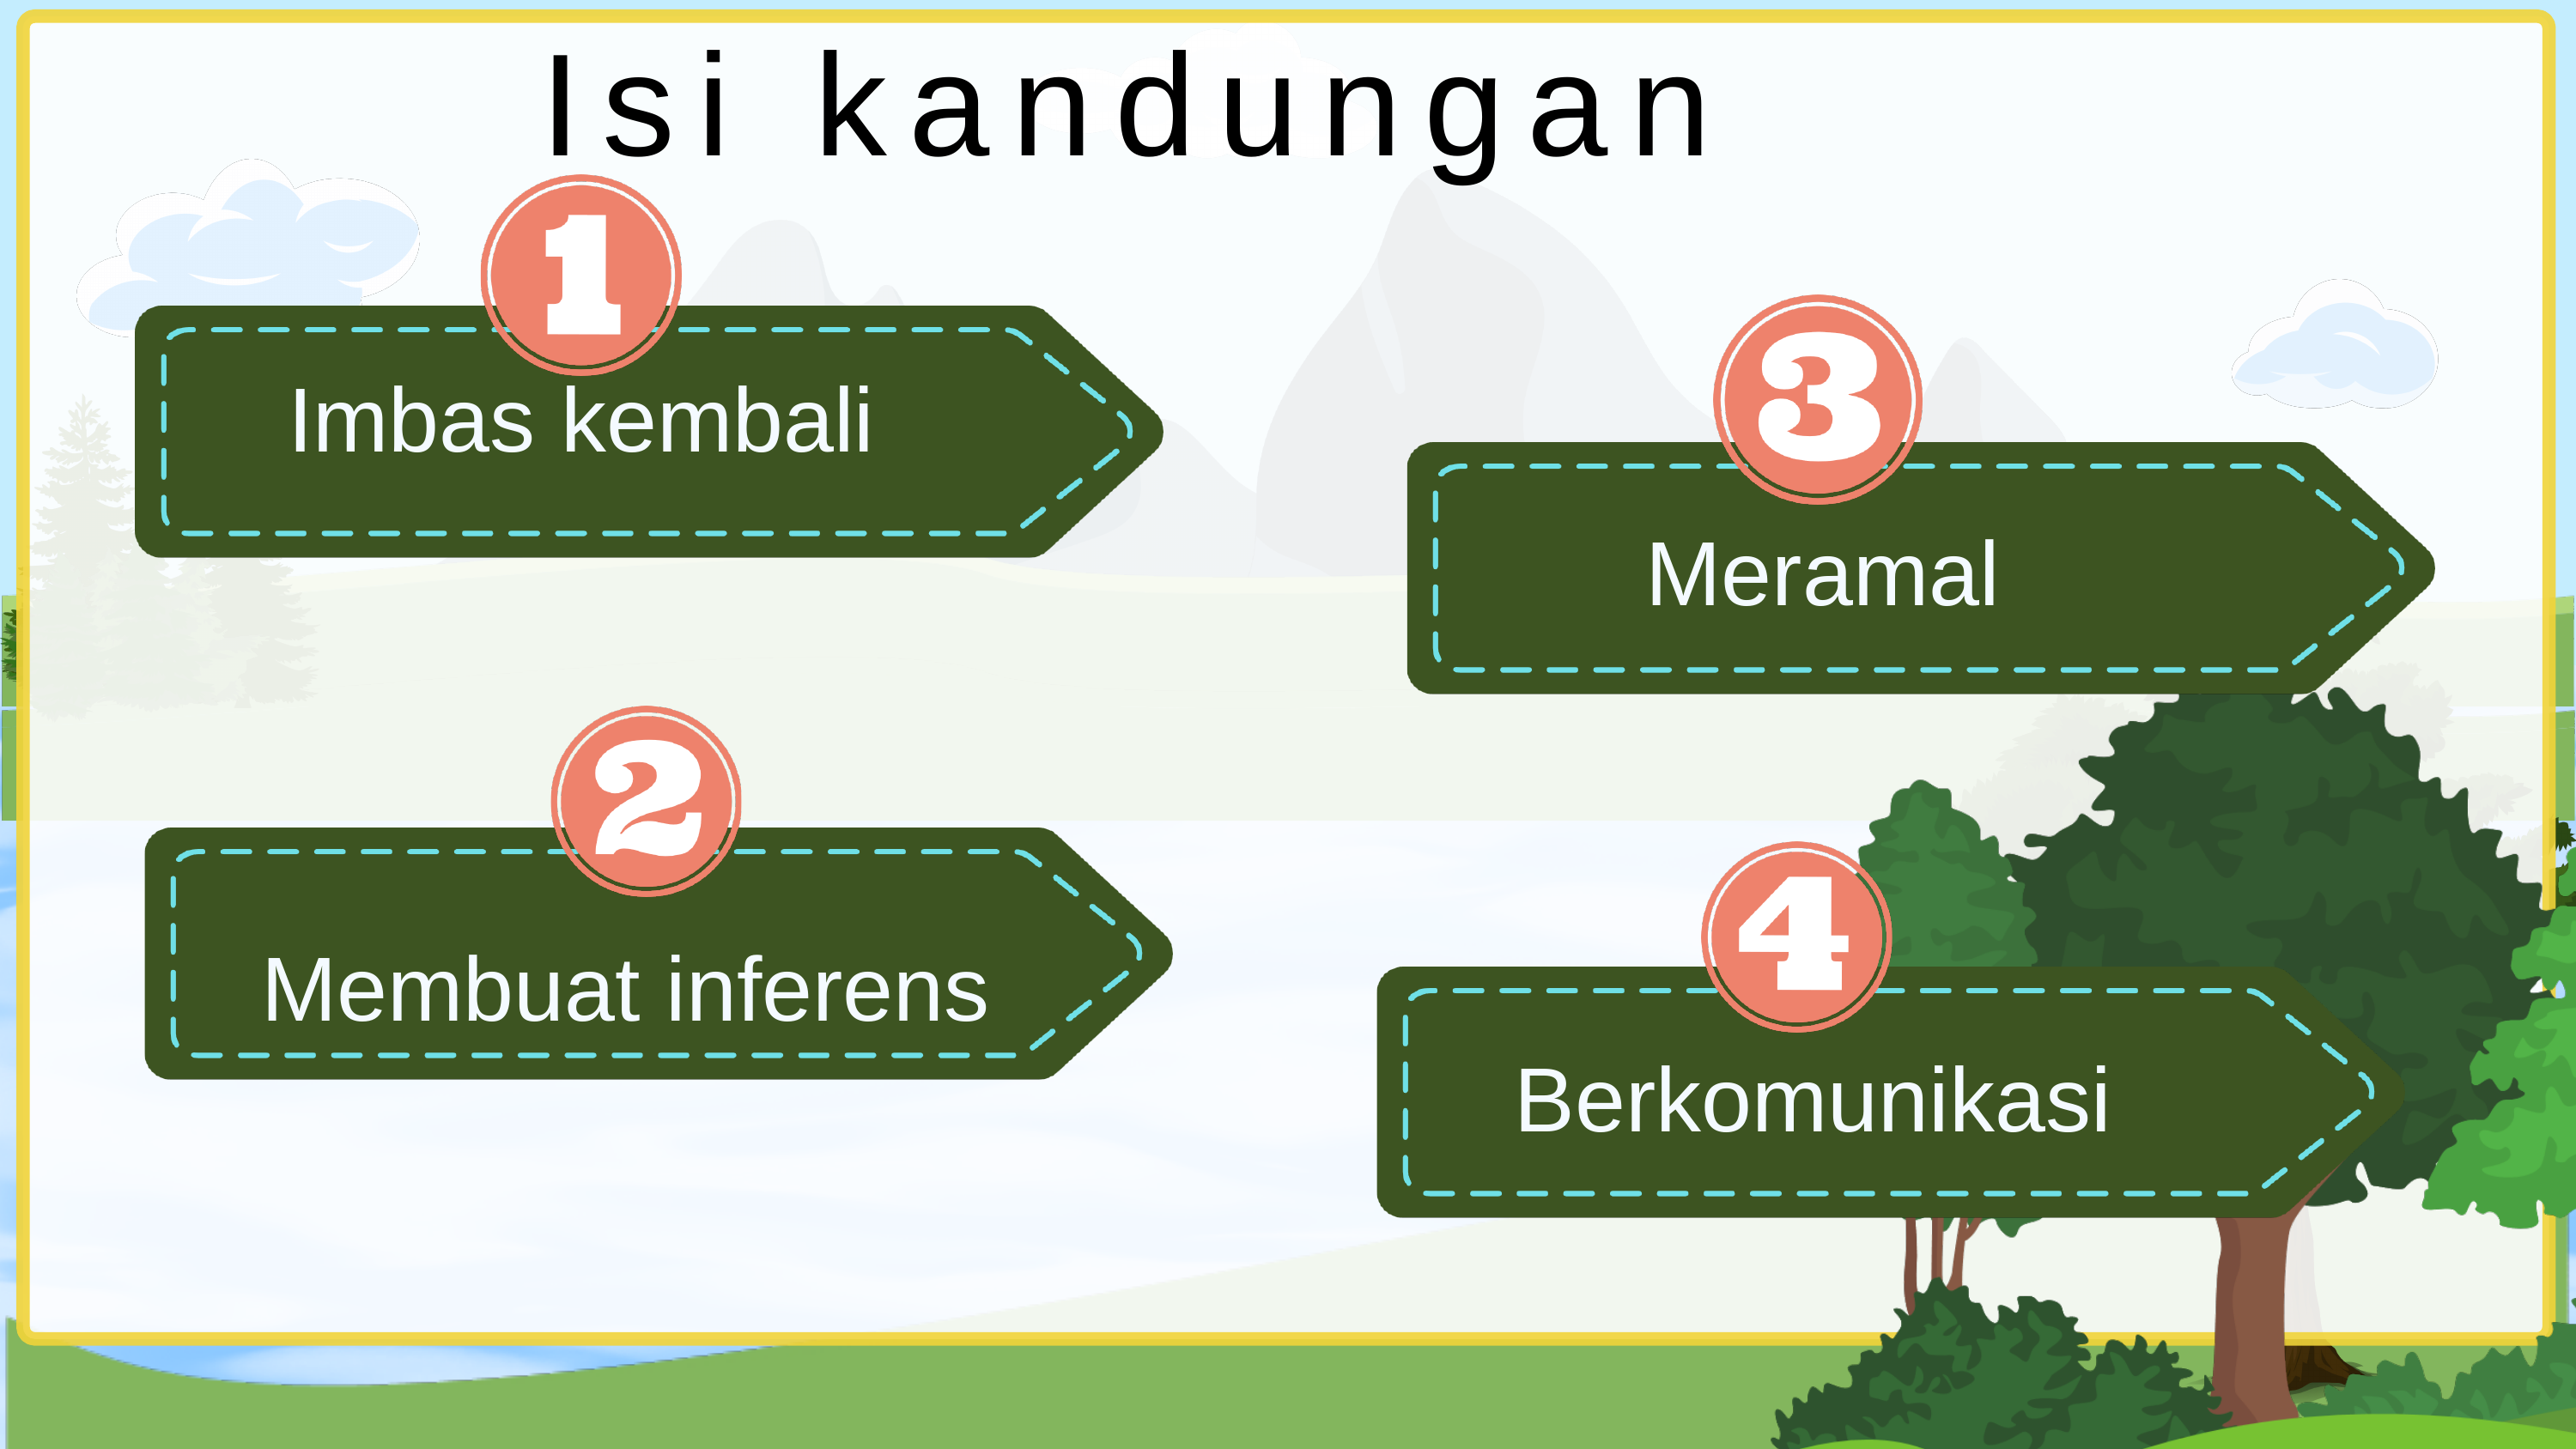

Isi kandungan

Imbas kembali

Meramal

Membuat inferens

Berkomunikasi